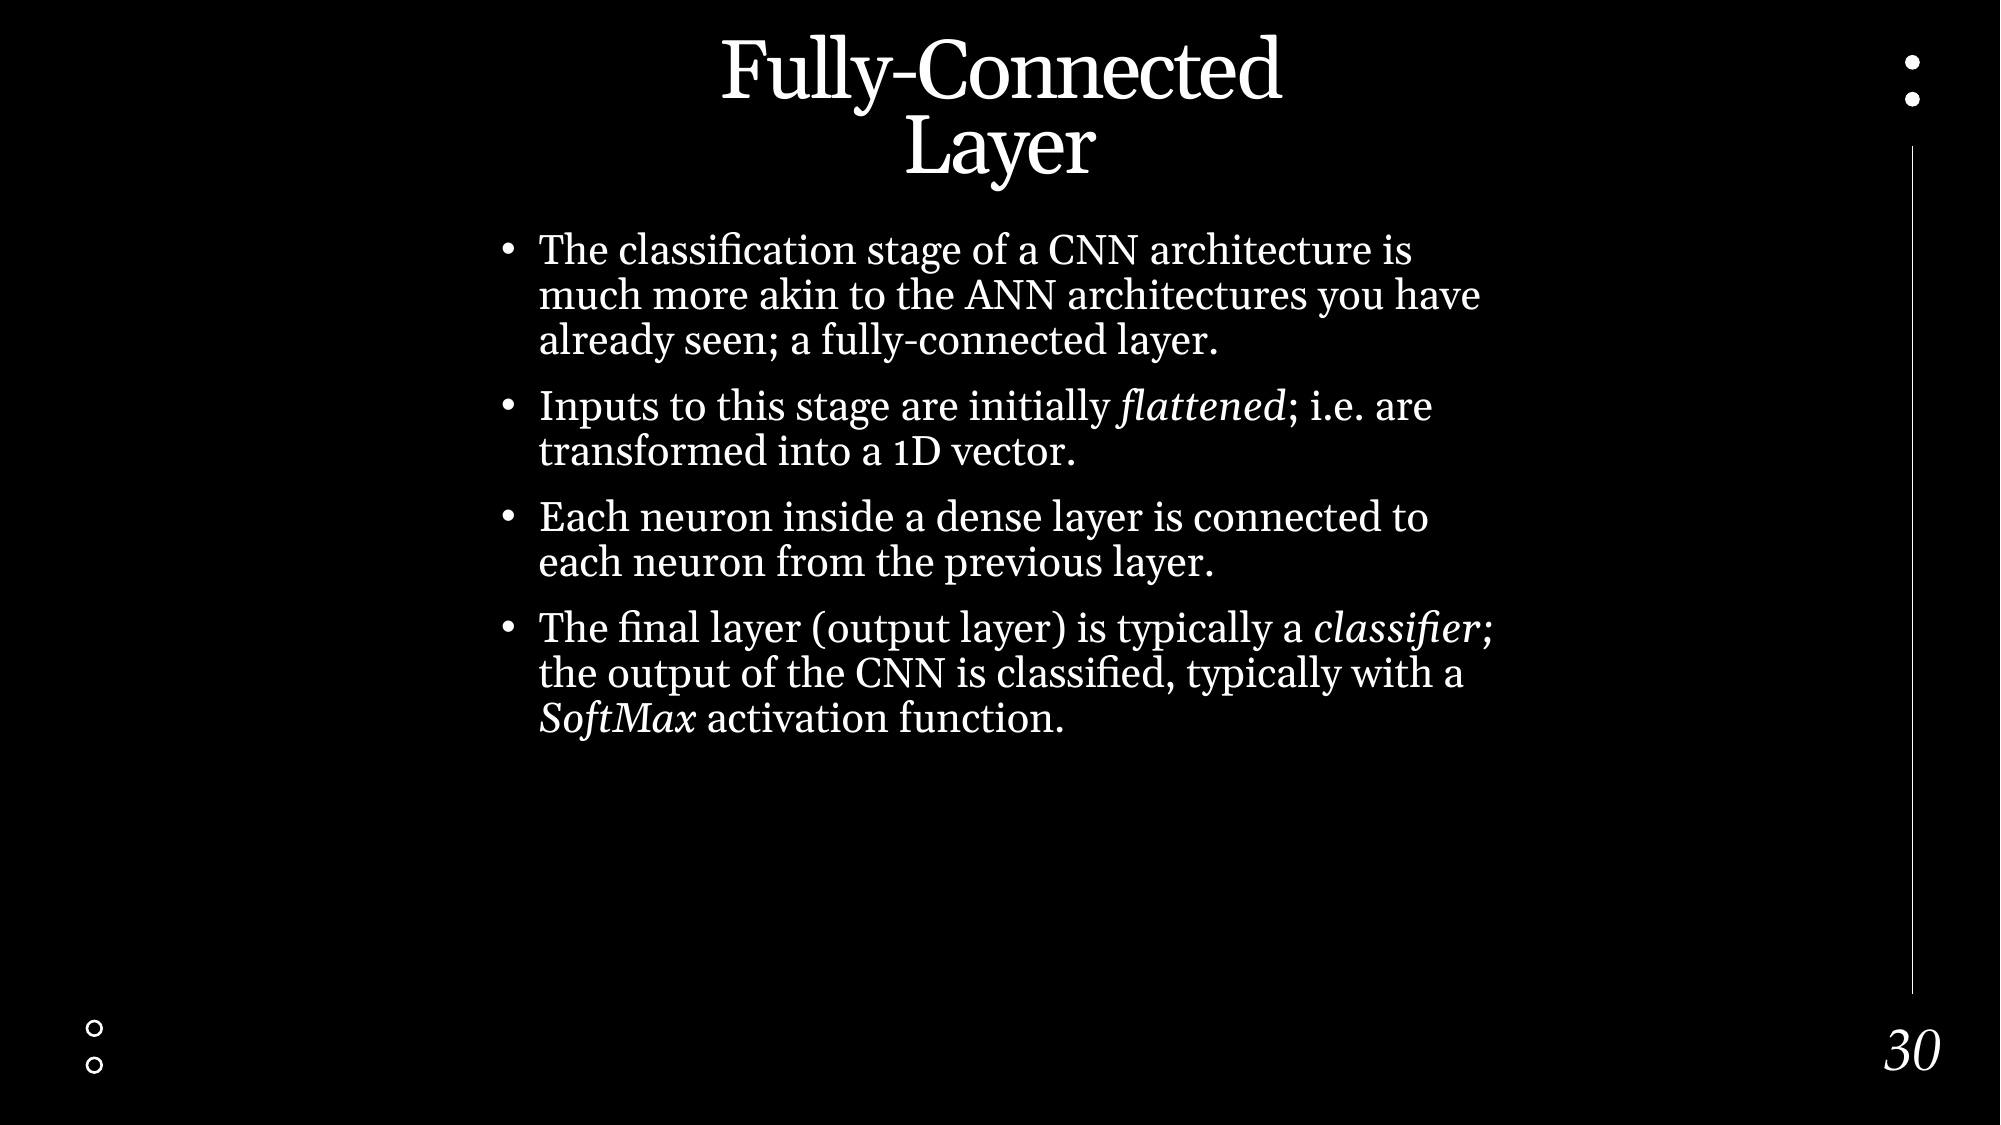

# Fully-Connected Layer
The classification stage of a CNN architecture is much more akin to the ANN architectures you have already seen; a fully-connected layer.
Inputs to this stage are initially flattened; i.e. are transformed into a 1D vector.
Each neuron inside a dense layer is connected to each neuron from the previous layer.
The final layer (output layer) is typically a classifier; the output of the CNN is classified, typically with a SoftMax activation function.
30